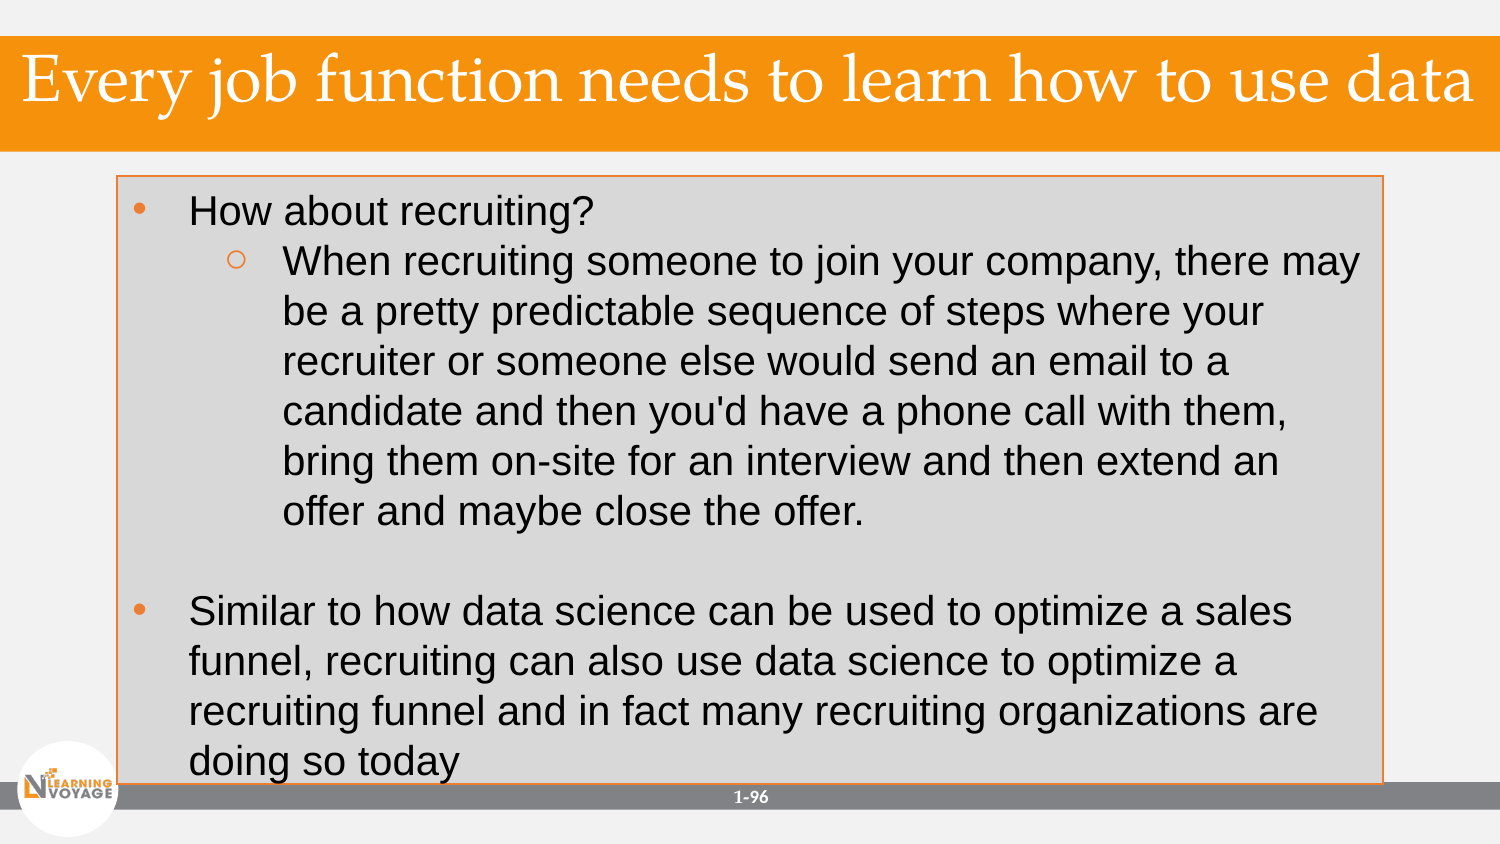

Every job function needs to learn how to use data
How about recruiting?
When recruiting someone to join your company, there may be a pretty predictable sequence of steps where your recruiter or someone else would send an email to a candidate and then you'd have a phone call with them, bring them on-site for an interview and then extend an offer and maybe close the offer.

Similar to how data science can be used to optimize a sales funnel, recruiting can also use data science to optimize a recruiting funnel and in fact many recruiting organizations are doing so today
1-96